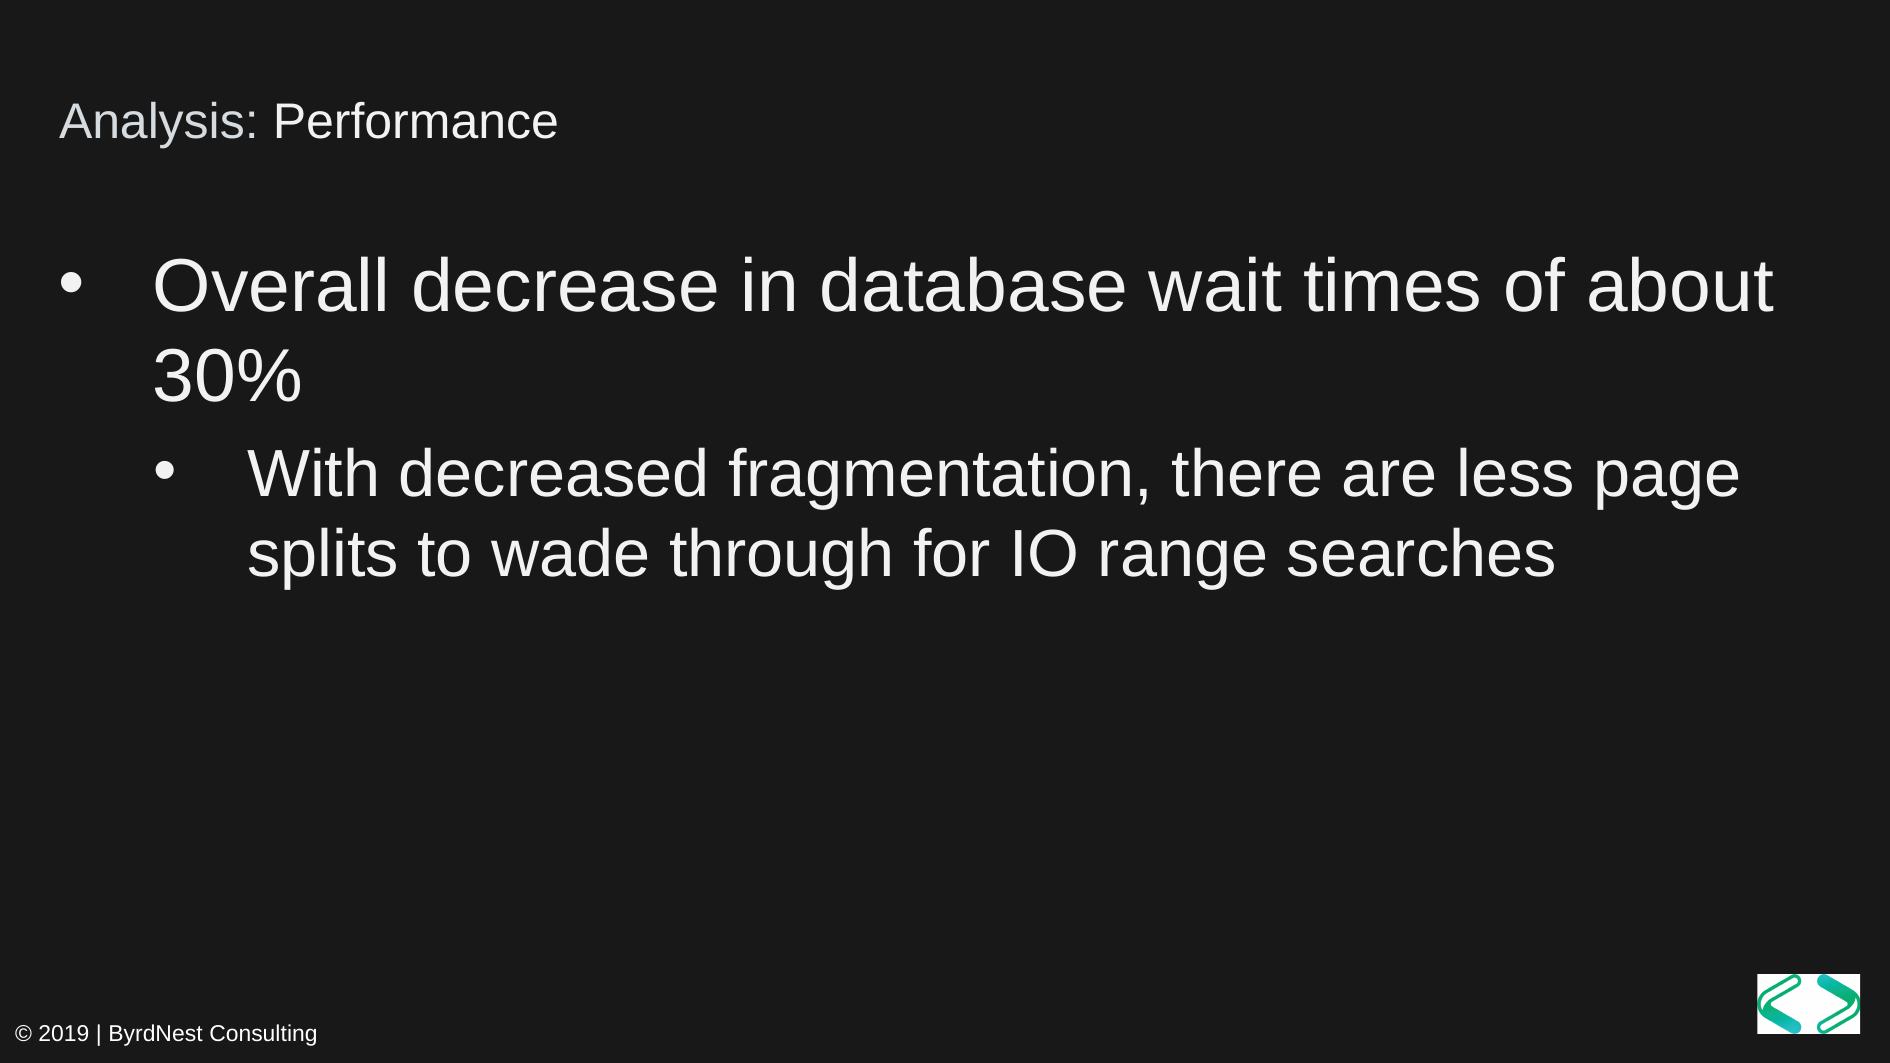

# Analysis: Performance
Overall decrease in database wait times of about 30%
With decreased fragmentation, there are less page splits to wade through for IO range searches
© 2019 | ByrdNest Consulting